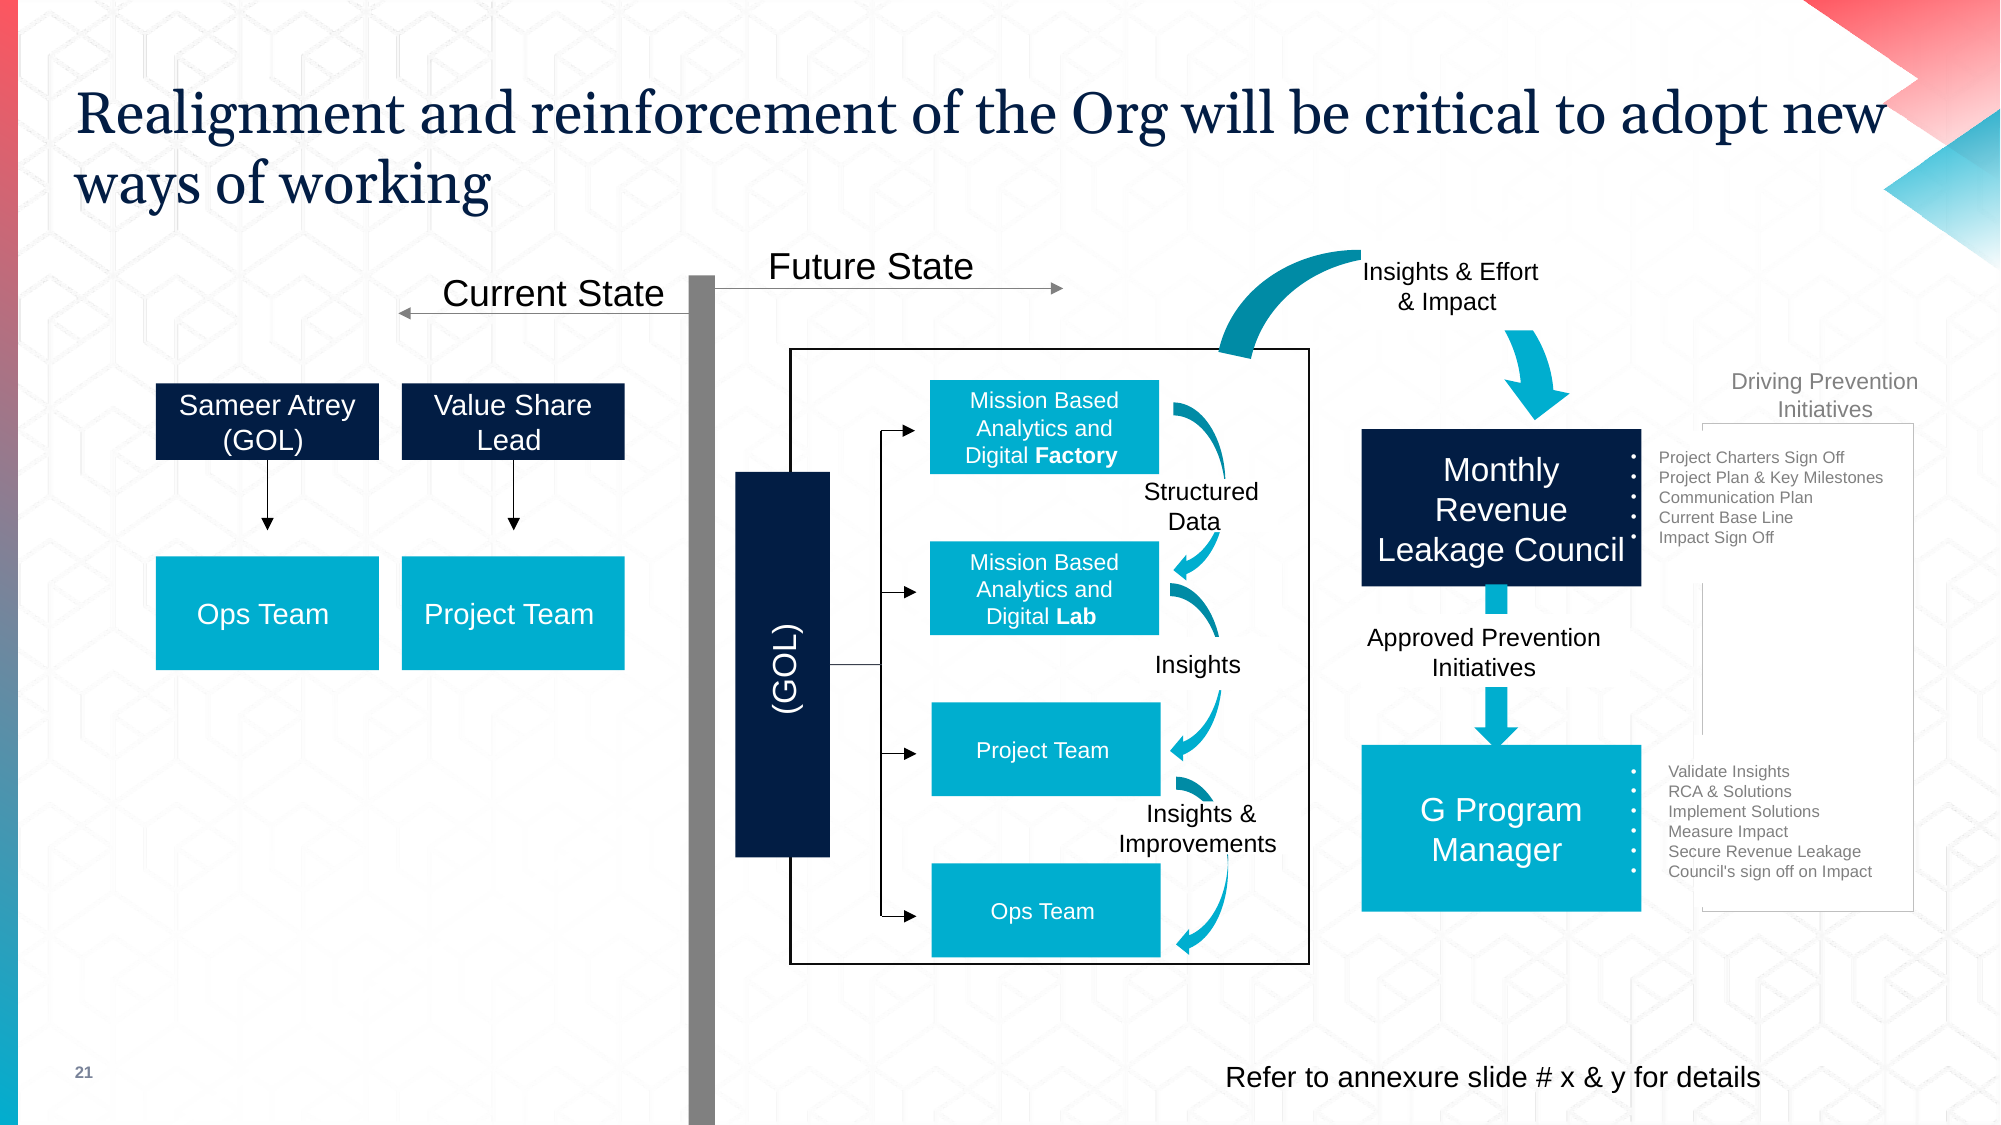

# Realignment and reinforcement of the Org will be critical to adopt new ways of working
Future State
Insights & Effort & Impact

Current State

Driving Prevention
Initiatives
Mission Based Analytics and Digital Factory
Sameer Atrey
(GOL)
Value Share Lead

Monthly Revenue Leakage Council

Project Charters Sign Off
Project Plan & Key Milestones
Communication Plan
Current Base Line
Impact Sign Off

Structured Data
Mission Based Analytics and Digital Lab
Ops Team
Project Team

Approved Prevention
Initiatives
(GOL)
Insights

Project Team

G Program Manager
Validate Insights
RCA & Solutions
Implement Solutions
Measure Impact
Secure Revenue Leakage
Council's sign off on Impact
Insights & Improvements

Ops Team
Refer to annexure slide # x & y for details